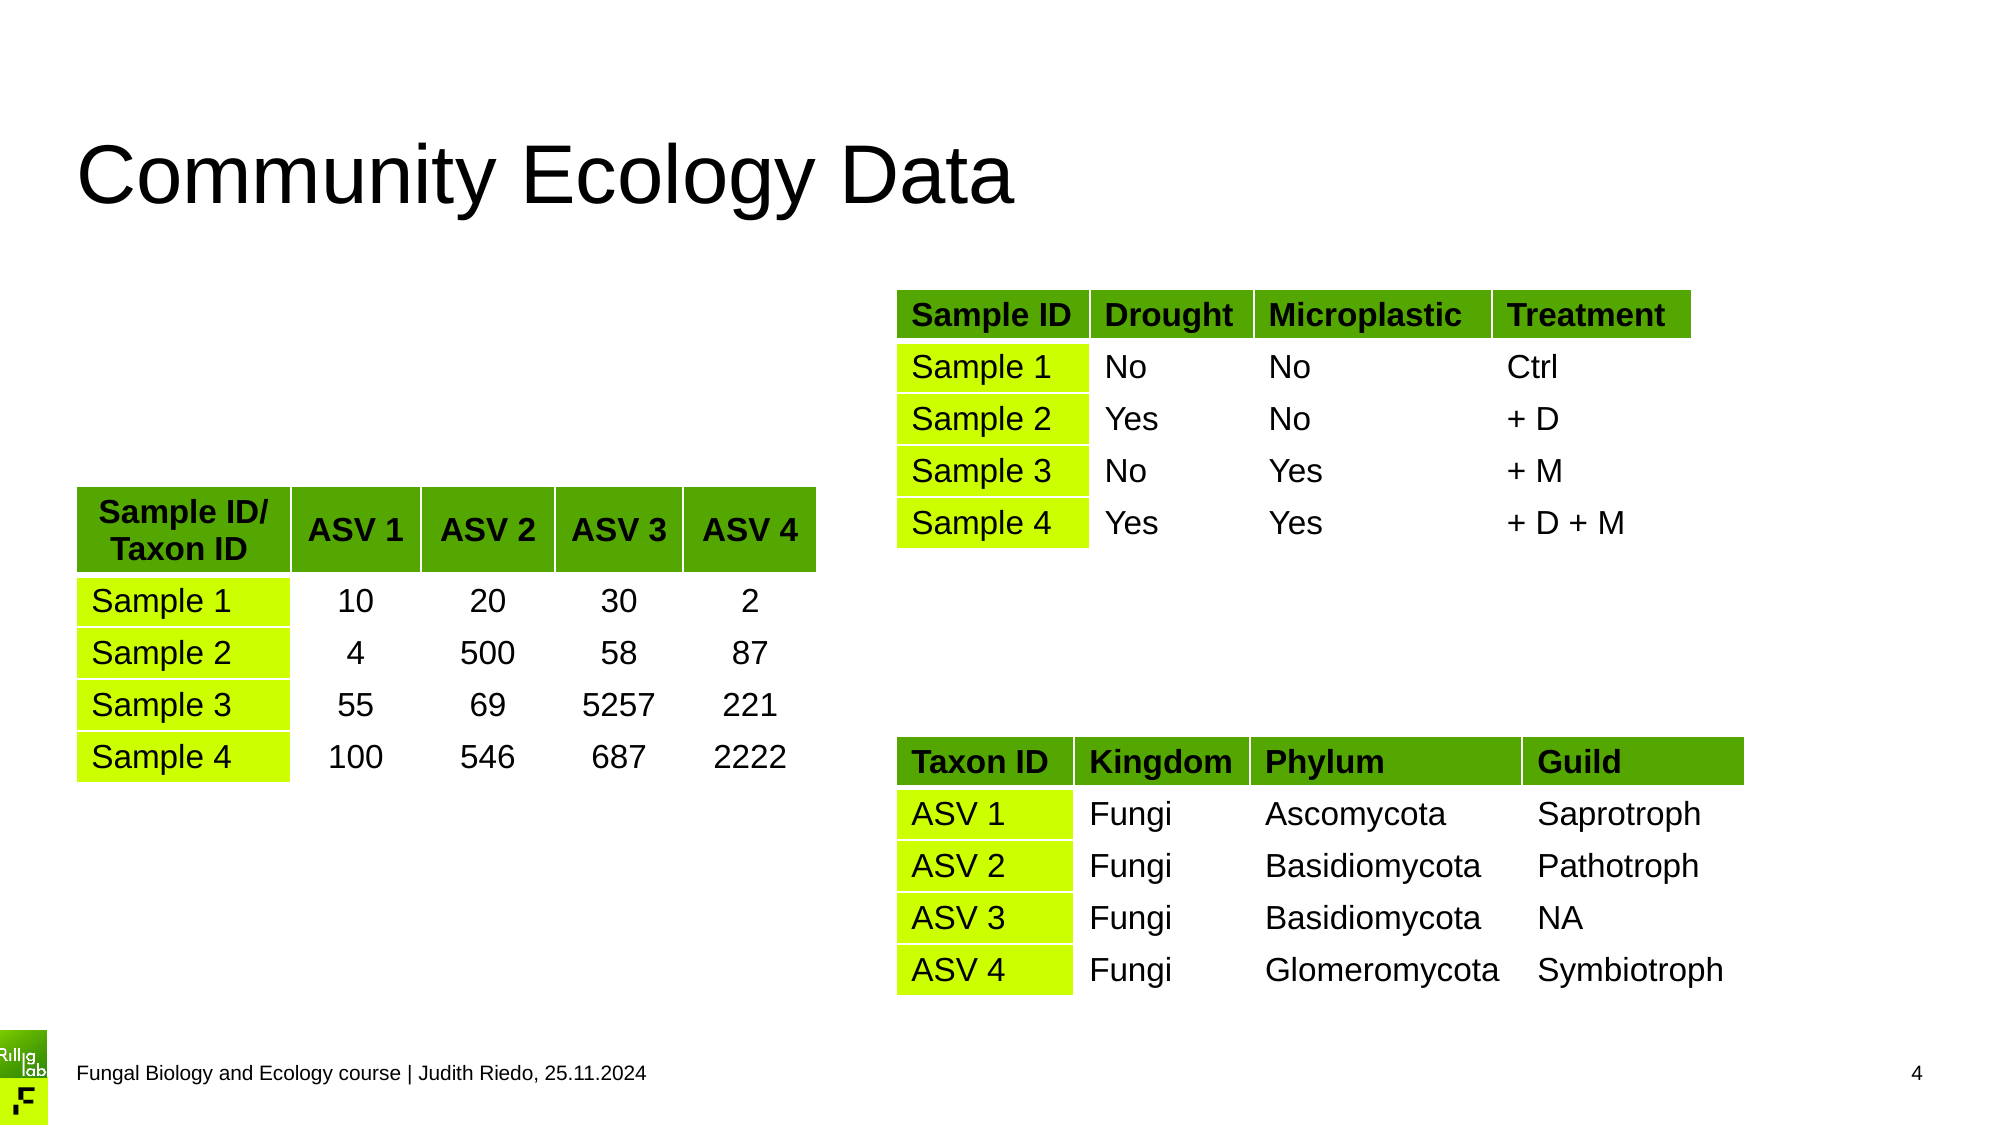

# Community Ecology Data
| Sample ID | Drought | Microplastic | Treatment |
| --- | --- | --- | --- |
| Sample 1 | No | No | Ctrl |
| Sample 2 | Yes | No | + D |
| Sample 3 | No | Yes | + M |
| Sample 4 | Yes | Yes | + D + M |
| Sample ID/ Taxon ID | ASV 1 | ASV 2 | ASV 3 | ASV 4 |
| --- | --- | --- | --- | --- |
| Sample 1 | 10 | 20 | 30 | 2 |
| Sample 2 | 4 | 500 | 58 | 87 |
| Sample 3 | 55 | 69 | 5257 | 221 |
| Sample 4 | 100 | 546 | 687 | 2222 |
| Taxon ID | Kingdom | Phylum | Guild |
| --- | --- | --- | --- |
| ASV 1 | Fungi | Ascomycota | Saprotroph |
| ASV 2 | Fungi | Basidiomycota | Pathotroph |
| ASV 3 | Fungi | Basidiomycota | NA |
| ASV 4 | Fungi | Glomeromycota | Symbiotroph |
4
Fungal Biology and Ecology course | Judith Riedo, 25.11.2024